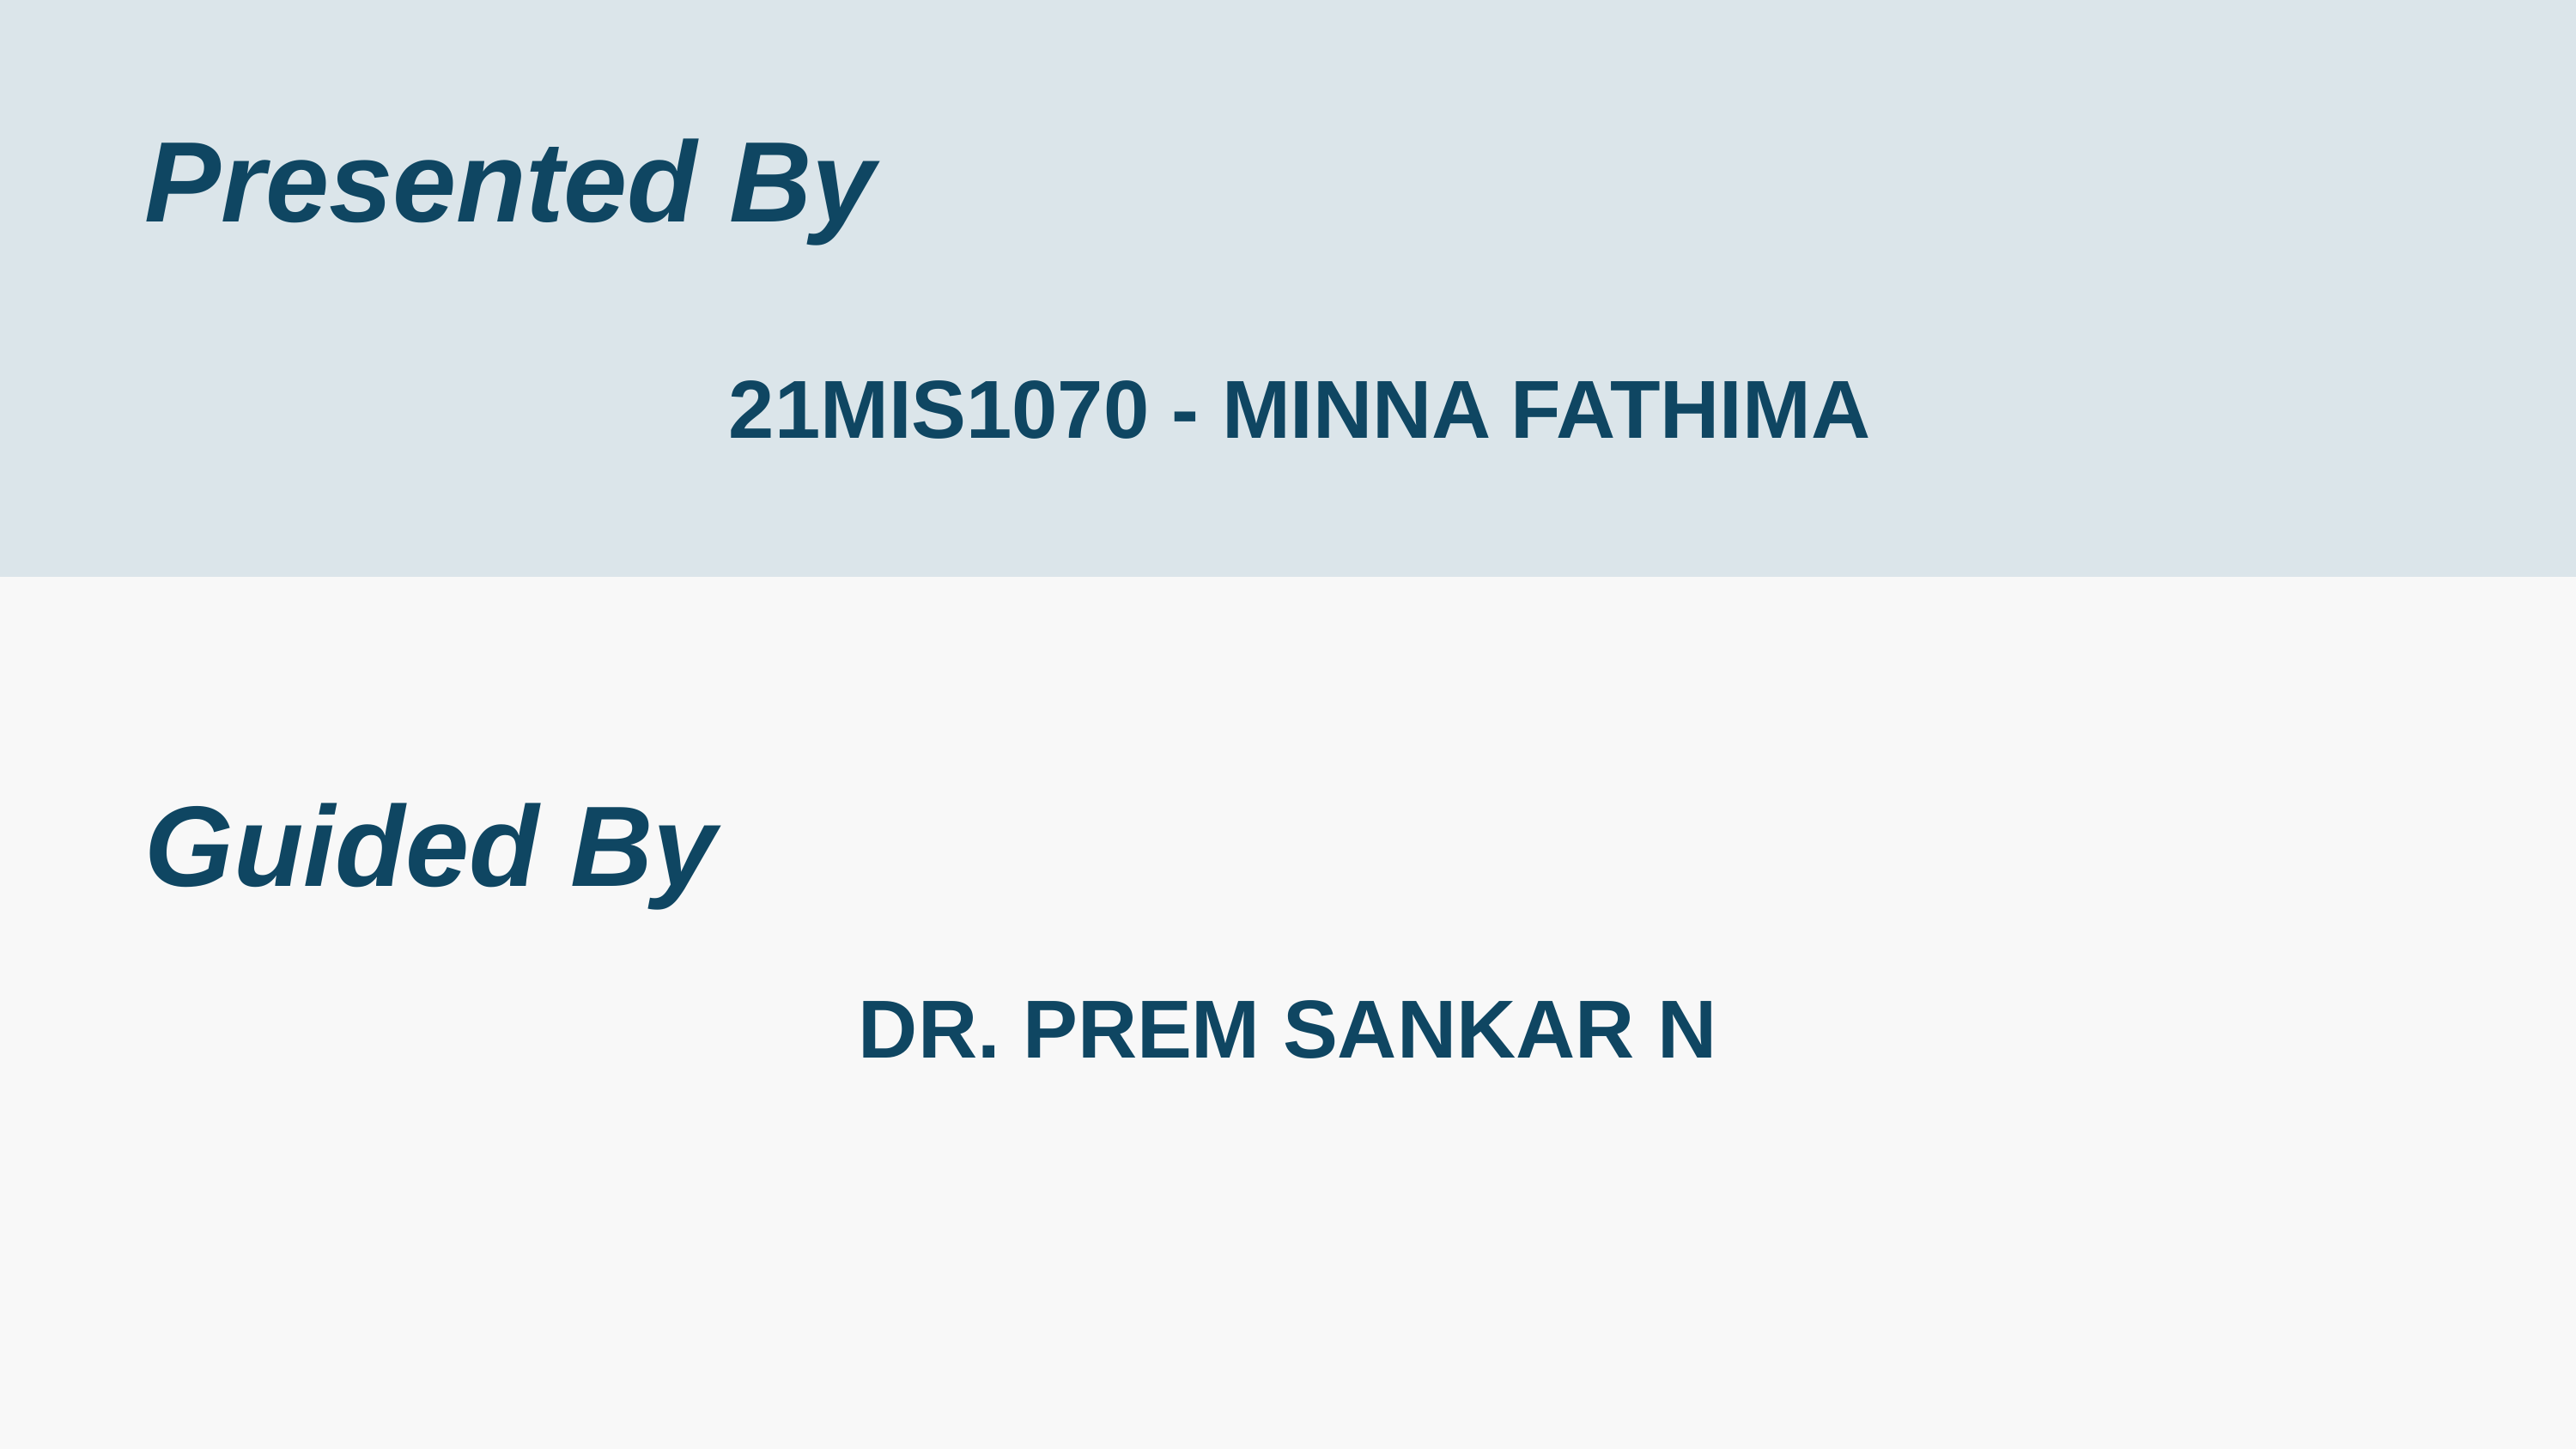

Presented By
21MIS1070 - MINNA FATHIMA
Guided By
DR. PREM SANKAR N